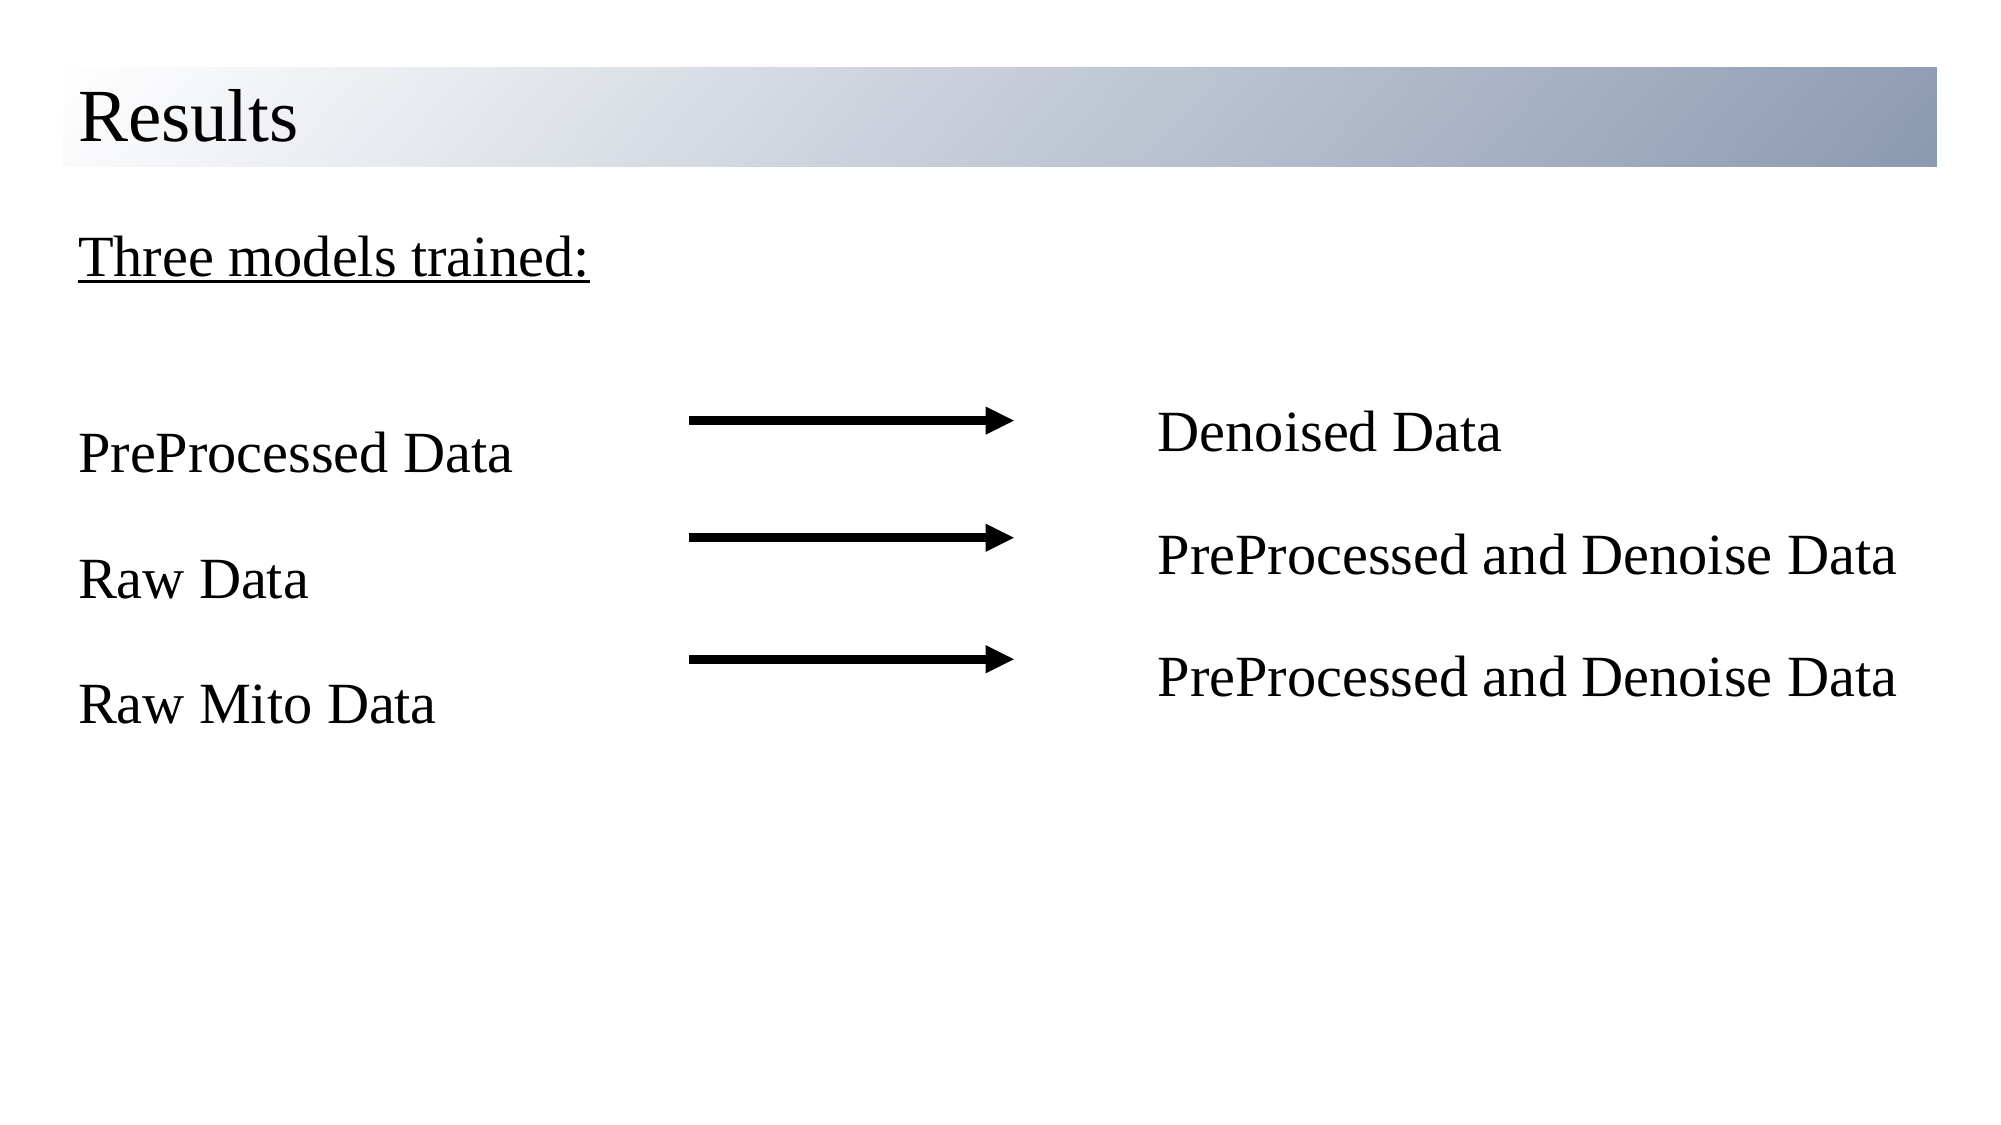

# Results
Three models trained:
PreProcessed Data
Raw Data
Raw Mito Data
Denoised Data
PreProcessed and Denoise Data
PreProcessed and Denoise Data